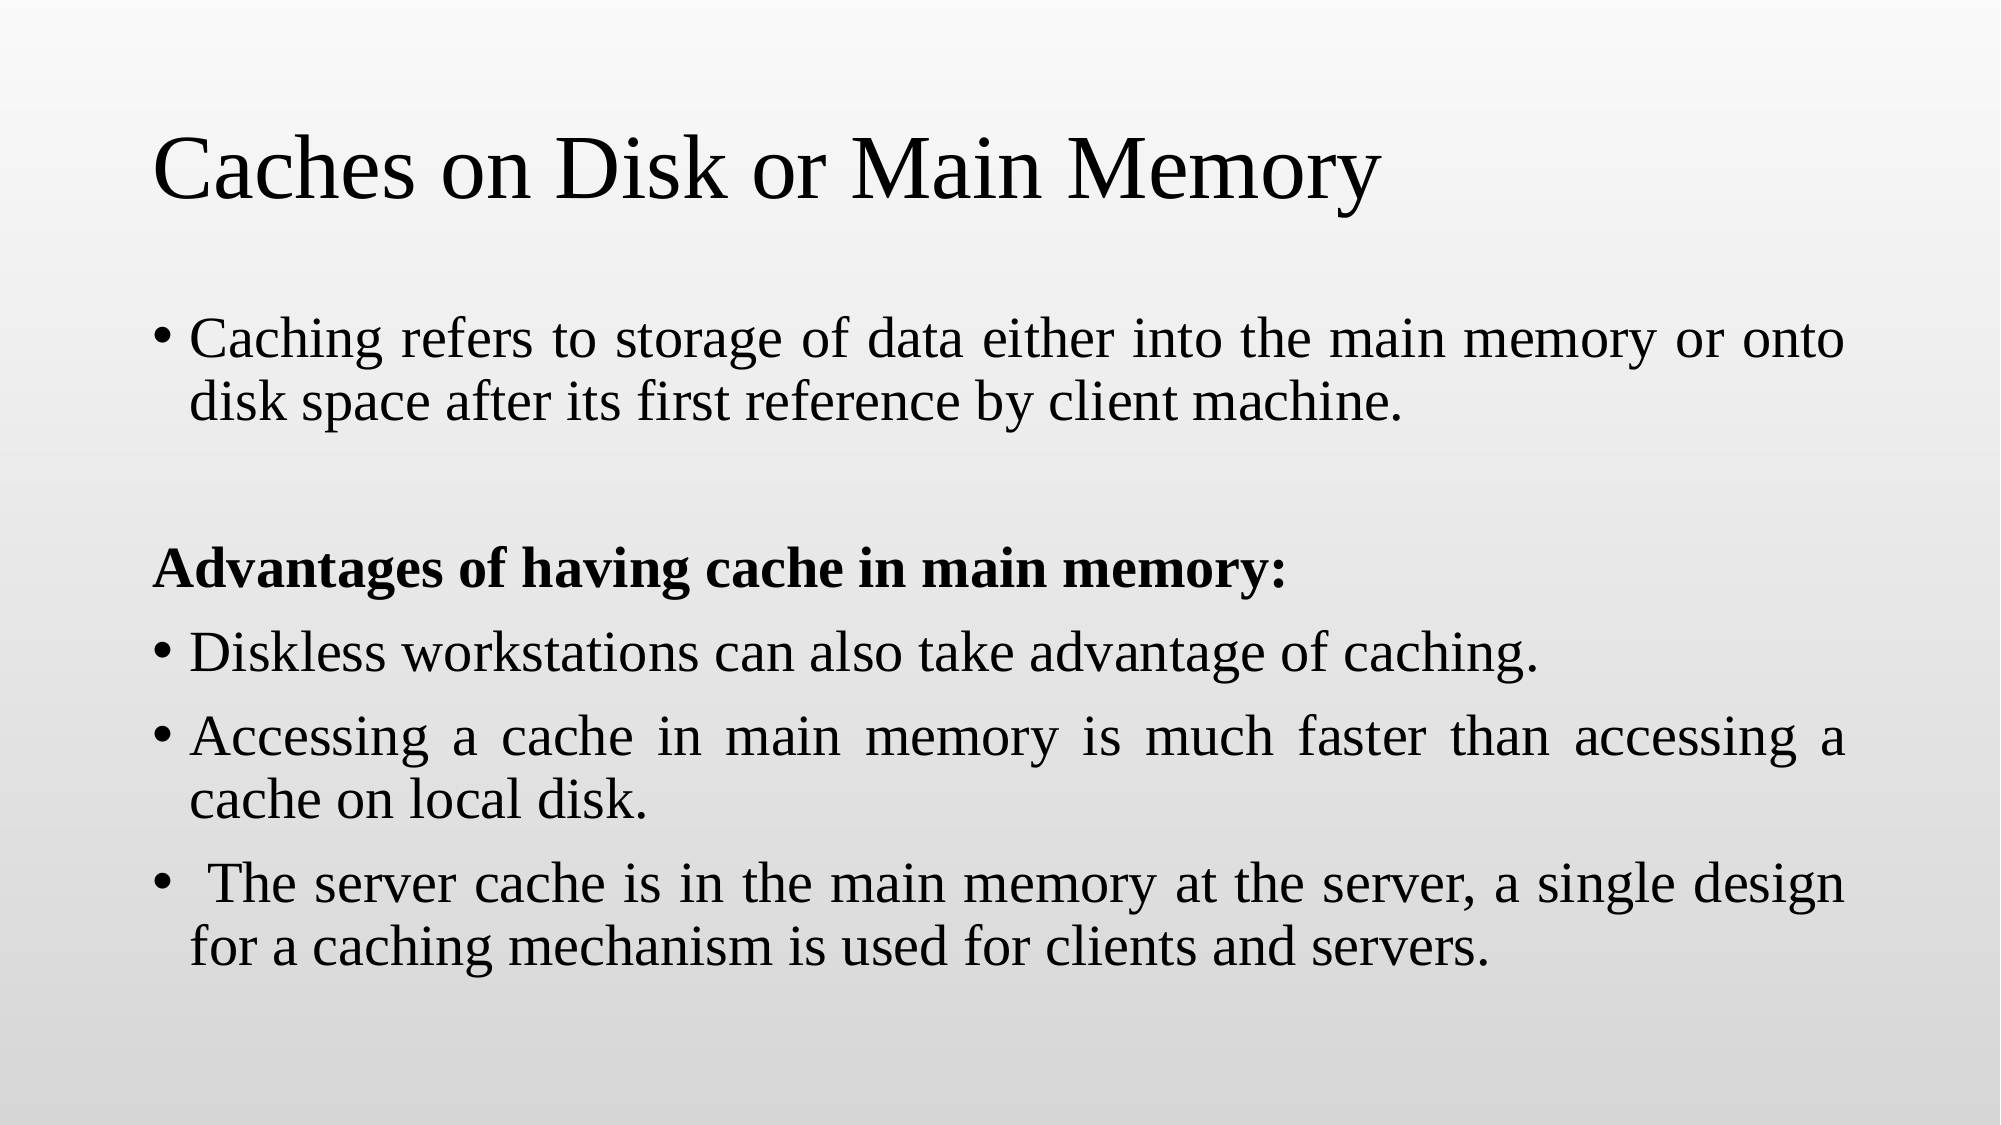

# Caches on Disk or Main Memory
Caching refers to storage of data either into the main memory or onto disk space after its first reference by client machine.

Advantages of having cache in main memory:
Diskless workstations can also take advantage of caching.
Accessing a cache in main memory is much faster than accessing a cache on local disk.
 The server cache is in the main memory at the server, a single design for a caching mechanism is used for clients and servers.